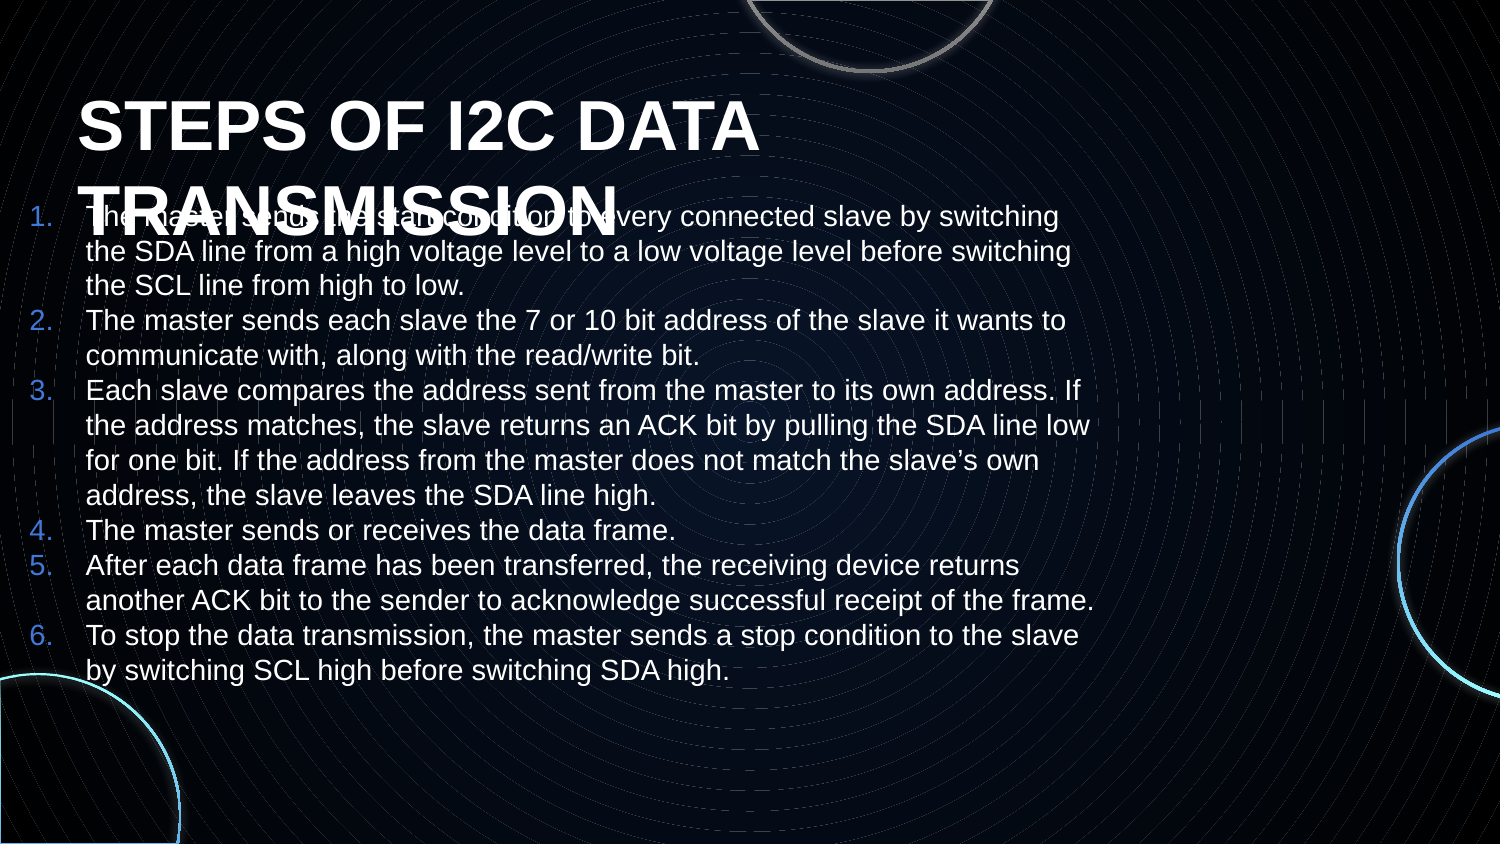

# STEPS OF I2C DATA TRANSMISSION
The master sends the start condition to every connected slave by switching the SDA line from a high voltage level to a low voltage level before switching the SCL line from high to low.
The master sends each slave the 7 or 10 bit address of the slave it wants to communicate with, along with the read/write bit.
Each slave compares the address sent from the master to its own address. If the address matches, the slave returns an ACK bit by pulling the SDA line low for one bit. If the address from the master does not match the slave’s own address, the slave leaves the SDA line high.
The master sends or receives the data frame.
After each data frame has been transferred, the receiving device returns another ACK bit to the sender to acknowledge successful receipt of the frame.
To stop the data transmission, the master sends a stop condition to the slave by switching SCL high before switching SDA high.